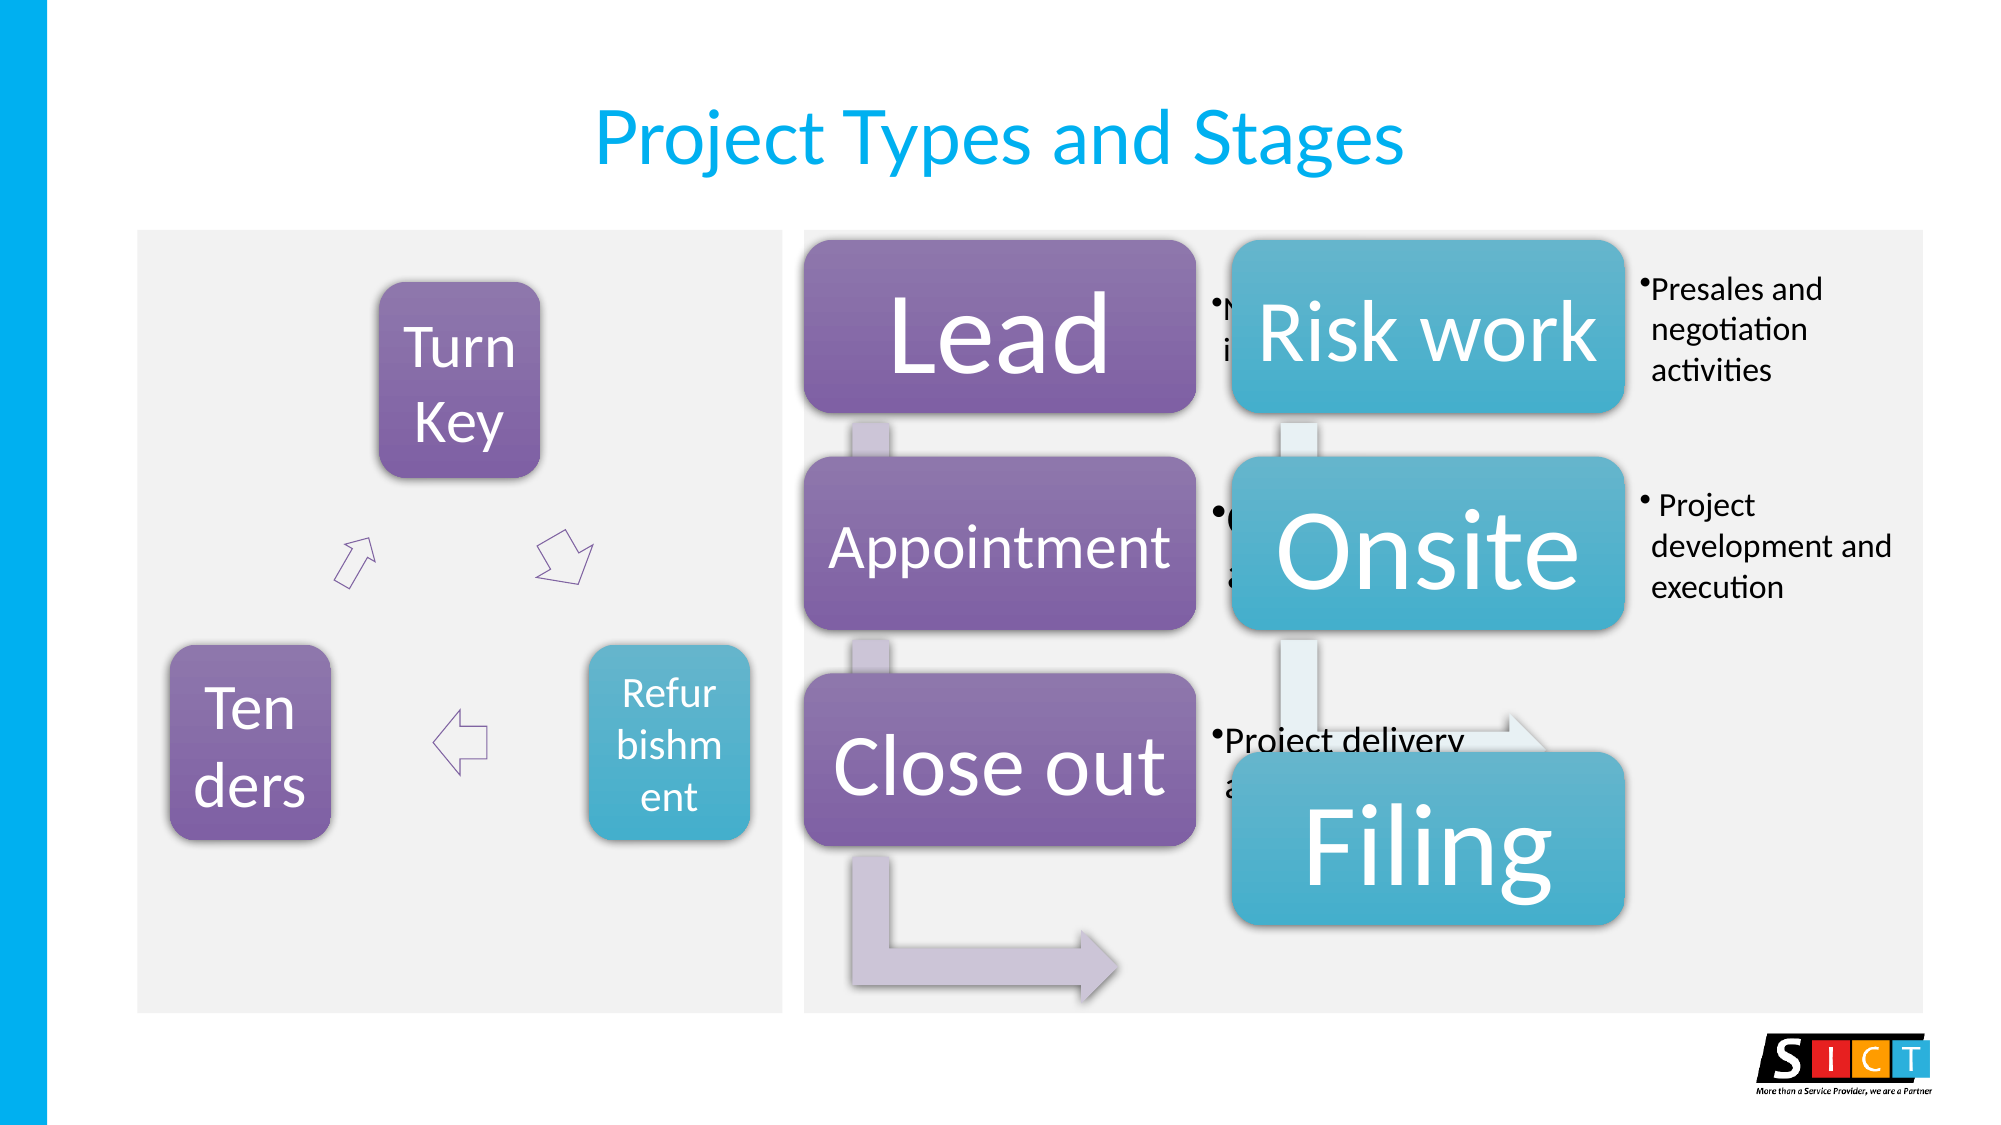

# Project Types and Stages
Turn Key
Refurbishment
Tenders
Lead
Appointment
Onsite
Close out
Filing
New opportunity initial activity
Risk work
Presales and negotiation activities
Contracting and planning
 Project development and execution
Project delivery and handover